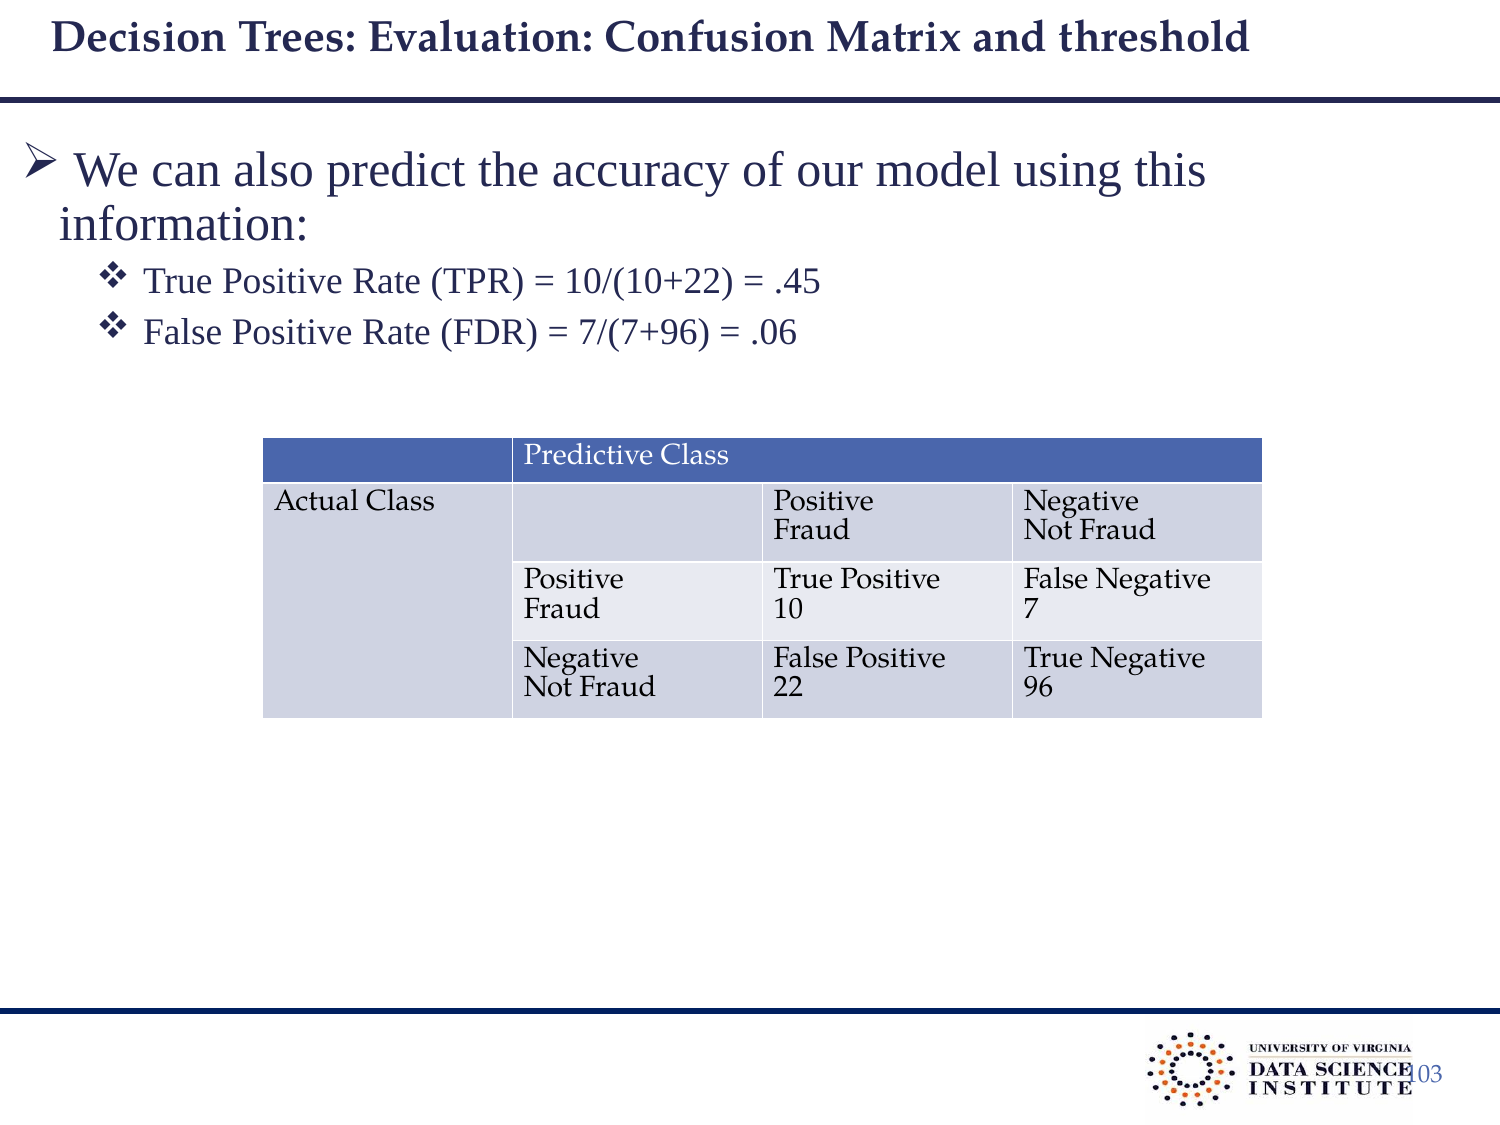

# Decision Trees: Evaluation: Confusion Matrix and threshold
 We can also predict the accuracy of our model using this information:
 True Positive Rate (TPR) = 10/(10+22) = .45
 False Positive Rate (FDR) = 7/(7+96) = .06

|  | Predictive Class |  |  |
| --- | --- | --- | --- |
| Actual Class |  | Positive Fraud | Negative Not Fraud |
|  | Positive Fraud | True Positive 10 | False Negative 7 |
|  | Negative Not Fraud | False Positive 22 | True Negative 96 |
103